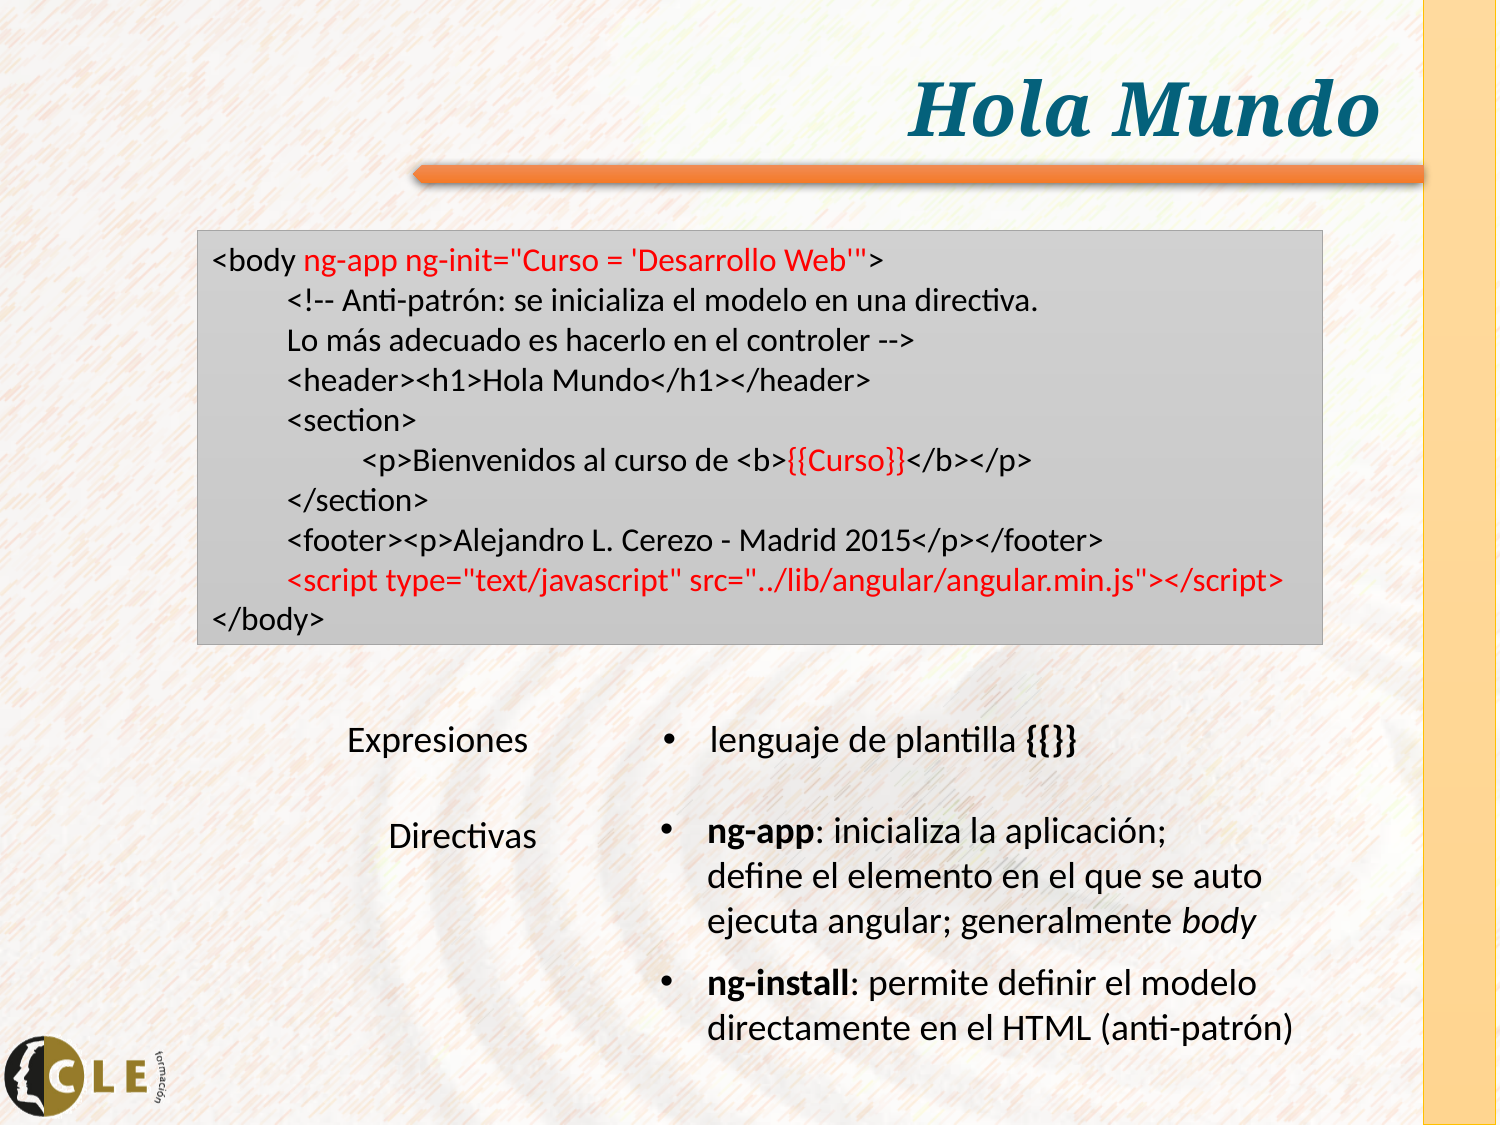

# Hola Mundo
<body ng-app ng-init="Curso = 'Desarrollo Web'">
<!-- Anti-patrón: se inicializa el modelo en una directiva.
Lo más adecuado es hacerlo en el controler -->
<header><h1>Hola Mundo</h1></header>
<section>
<p>Bienvenidos al curso de <b>{{Curso}}</b></p>
</section>
<footer><p>Alejandro L. Cerezo - Madrid 2015</p></footer>
<script type="text/javascript" src="../lib/angular/angular.min.js"></script>
</body>
Expresiones
lenguaje de plantilla {{}}
ng-app: inicializa la aplicación;
define el elemento en el que se auto ejecuta angular; generalmente body
Directivas
ng-install: permite definir el modelo directamente en el HTML (anti-patrón)